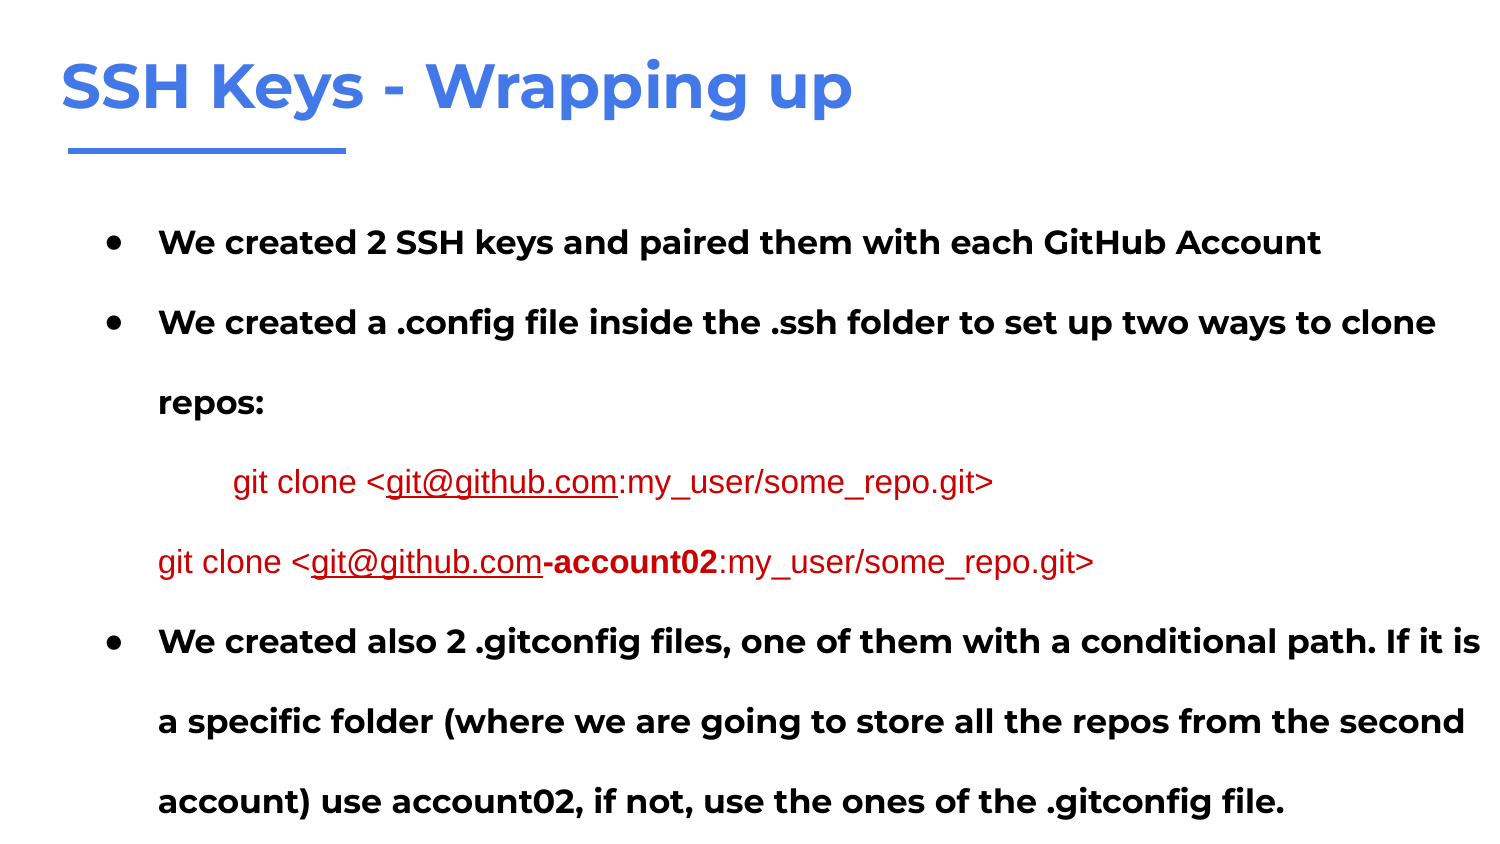

SSH Keys - Wrapping up

We created 2 SSH keys and paired them with each GitHub Account
We created a .config file inside the .ssh folder to set up two ways to clone repos:
	git clone <git@github.com:my_user/some_repo.git>
git clone <git@github.com-account02:my_user/some_repo.git>
We created also 2 .gitconfig files, one of them with a conditional path. If it is a specific folder (where we are going to store all the repos from the second account) use account02, if not, use the ones of the .gitconfig file.